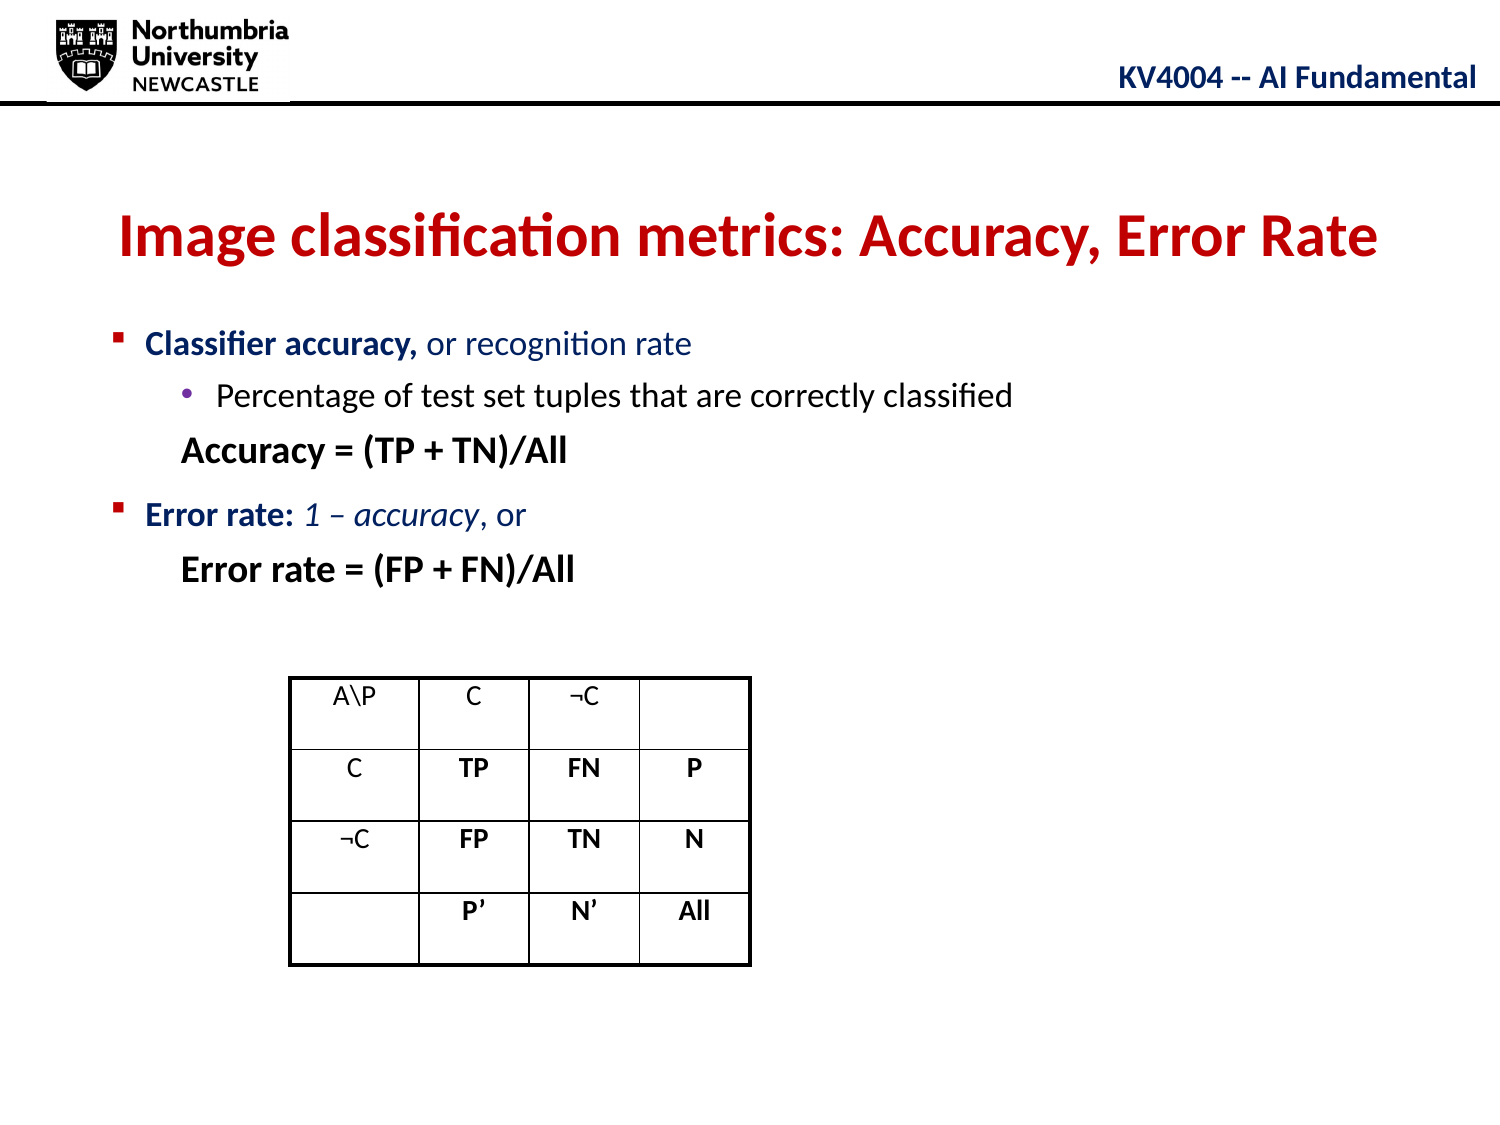

# Image classification metrics: Accuracy, Error Rate
Classifier accuracy, or recognition rate
Percentage of test set tuples that are correctly classified
Accuracy = (TP + TN)/All
Error rate: 1 – accuracy, or
Error rate = (FP + FN)/All
| A\P | C | ¬C |  |
| --- | --- | --- | --- |
| C | TP | FN | P |
| ¬C | FP | TN | N |
|  | P’ | N’ | All |